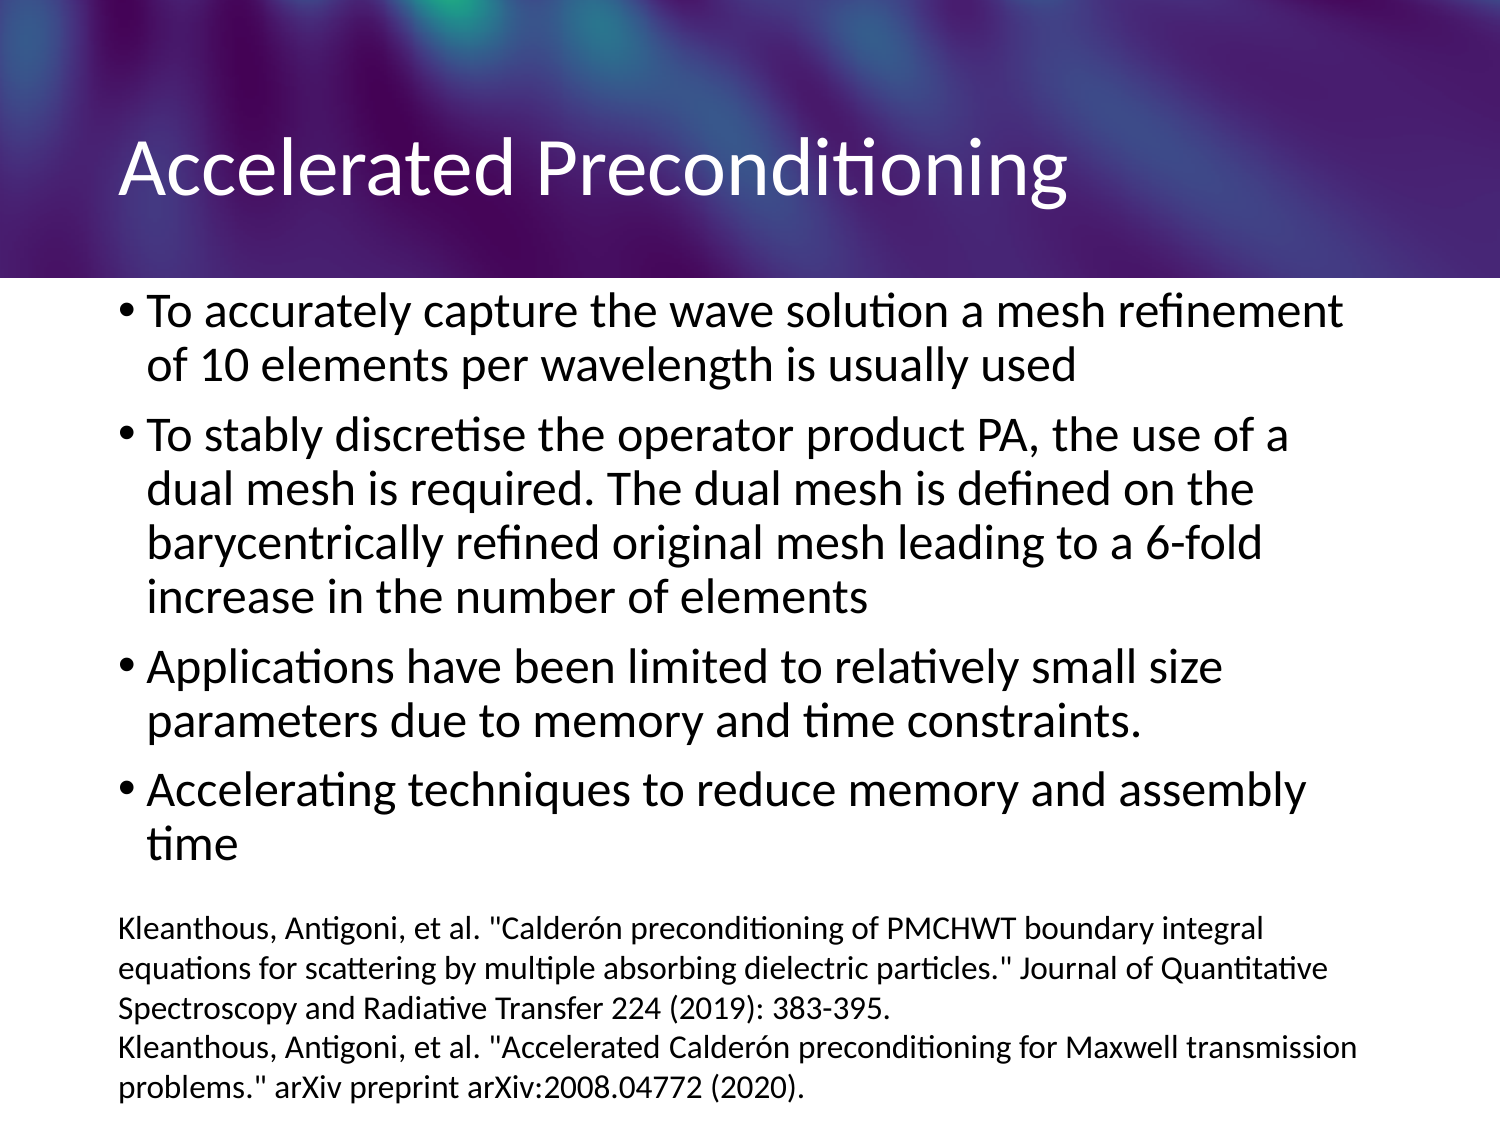

# Accelerated Preconditioning
To accurately capture the wave solution a mesh refinement of 10 elements per wavelength is usually used
To stably discretise the operator product PA, the use of a dual mesh is required. The dual mesh is defined on the barycentrically refined original mesh leading to a 6-fold increase in the number of elements
Applications have been limited to relatively small size parameters due to memory and time constraints.
Accelerating techniques to reduce memory and assembly time

Kleanthous, Antigoni, et al. "Calderón preconditioning of PMCHWT boundary integral equations for scattering by multiple absorbing dielectric particles." Journal of Quantitative Spectroscopy and Radiative Transfer 224 (2019): 383-395.
Kleanthous, Antigoni, et al. "Accelerated Calderón preconditioning for Maxwell transmission problems." arXiv preprint arXiv:2008.04772 (2020).